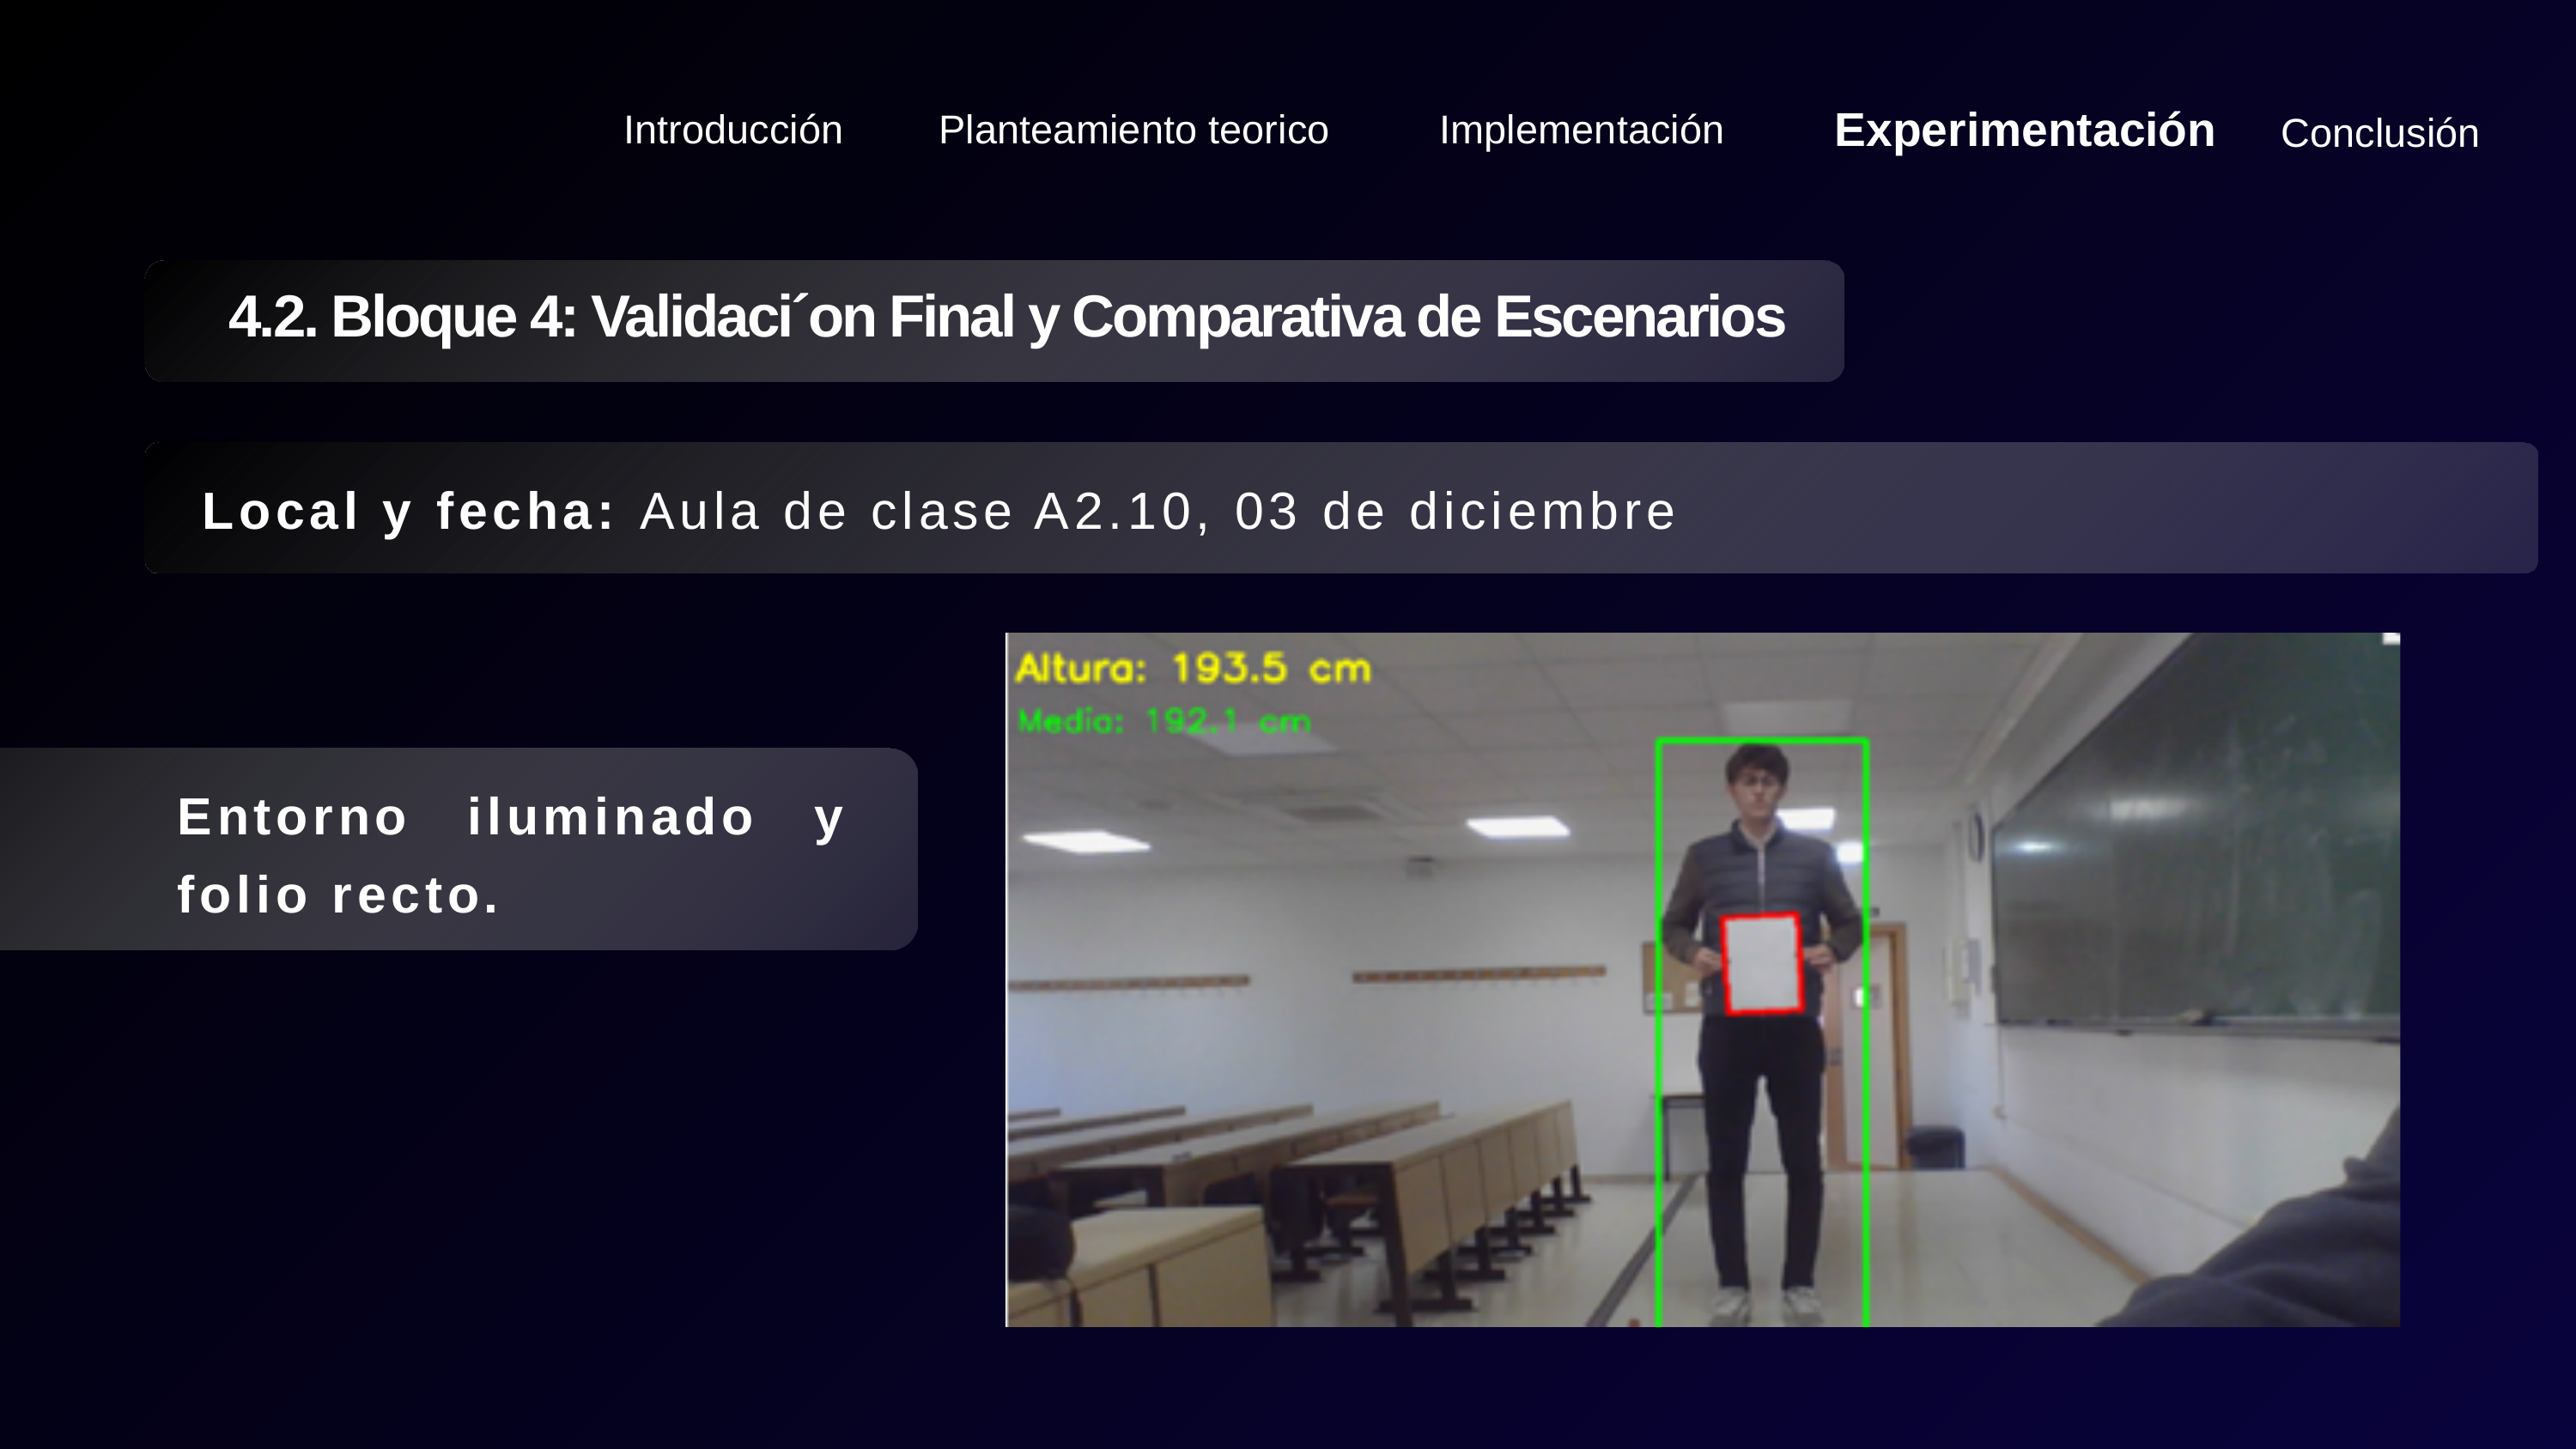

Experimentación
Introducción
Planteamiento teorico
Implementación
Conclusión

4.2. Bloque 4: Validaci´on Final y Comparativa de Escenarios

Local y fecha: Aula de clase A2.10, 03 de diciembre

Entorno iluminado y folio recto.